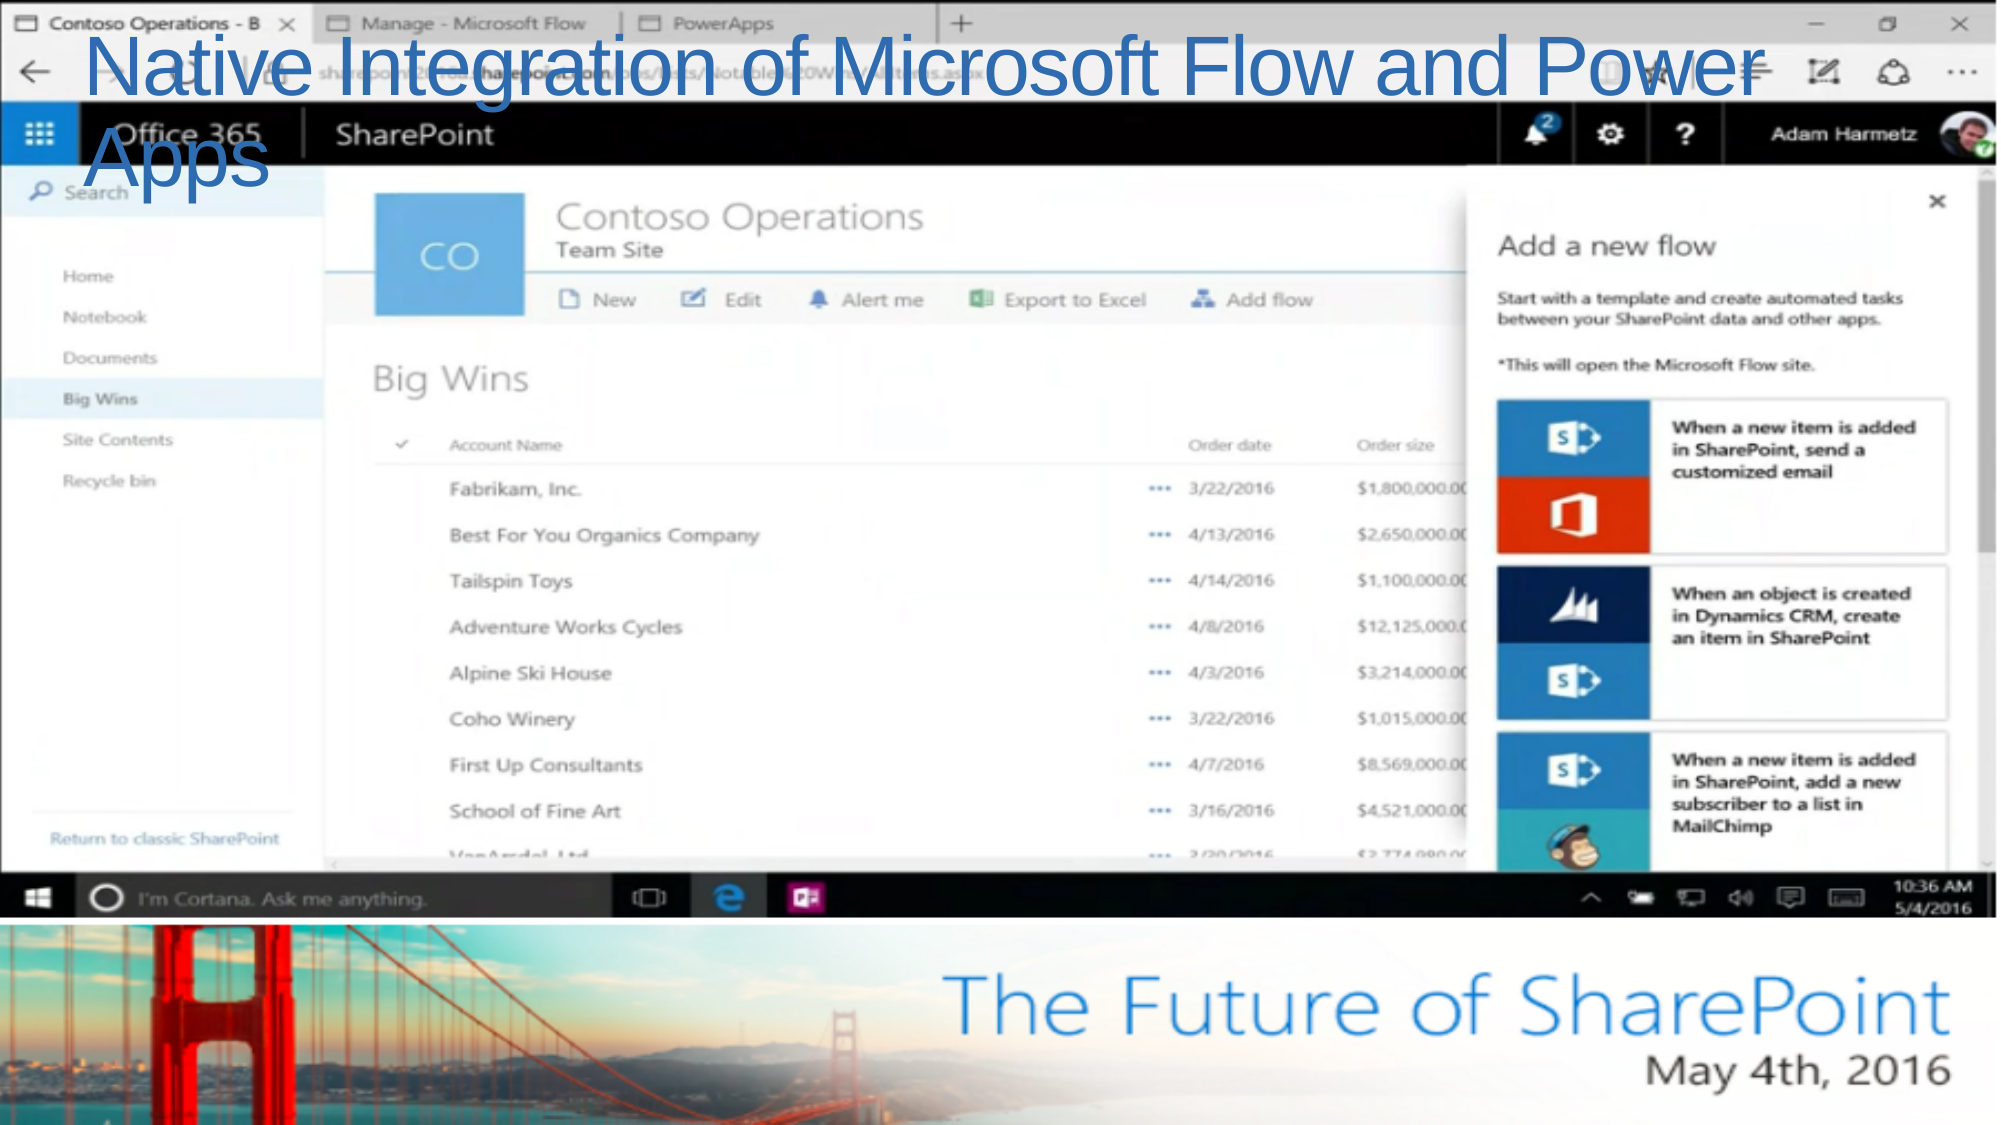

# Native Integration of Microsoft Flow and Power Apps